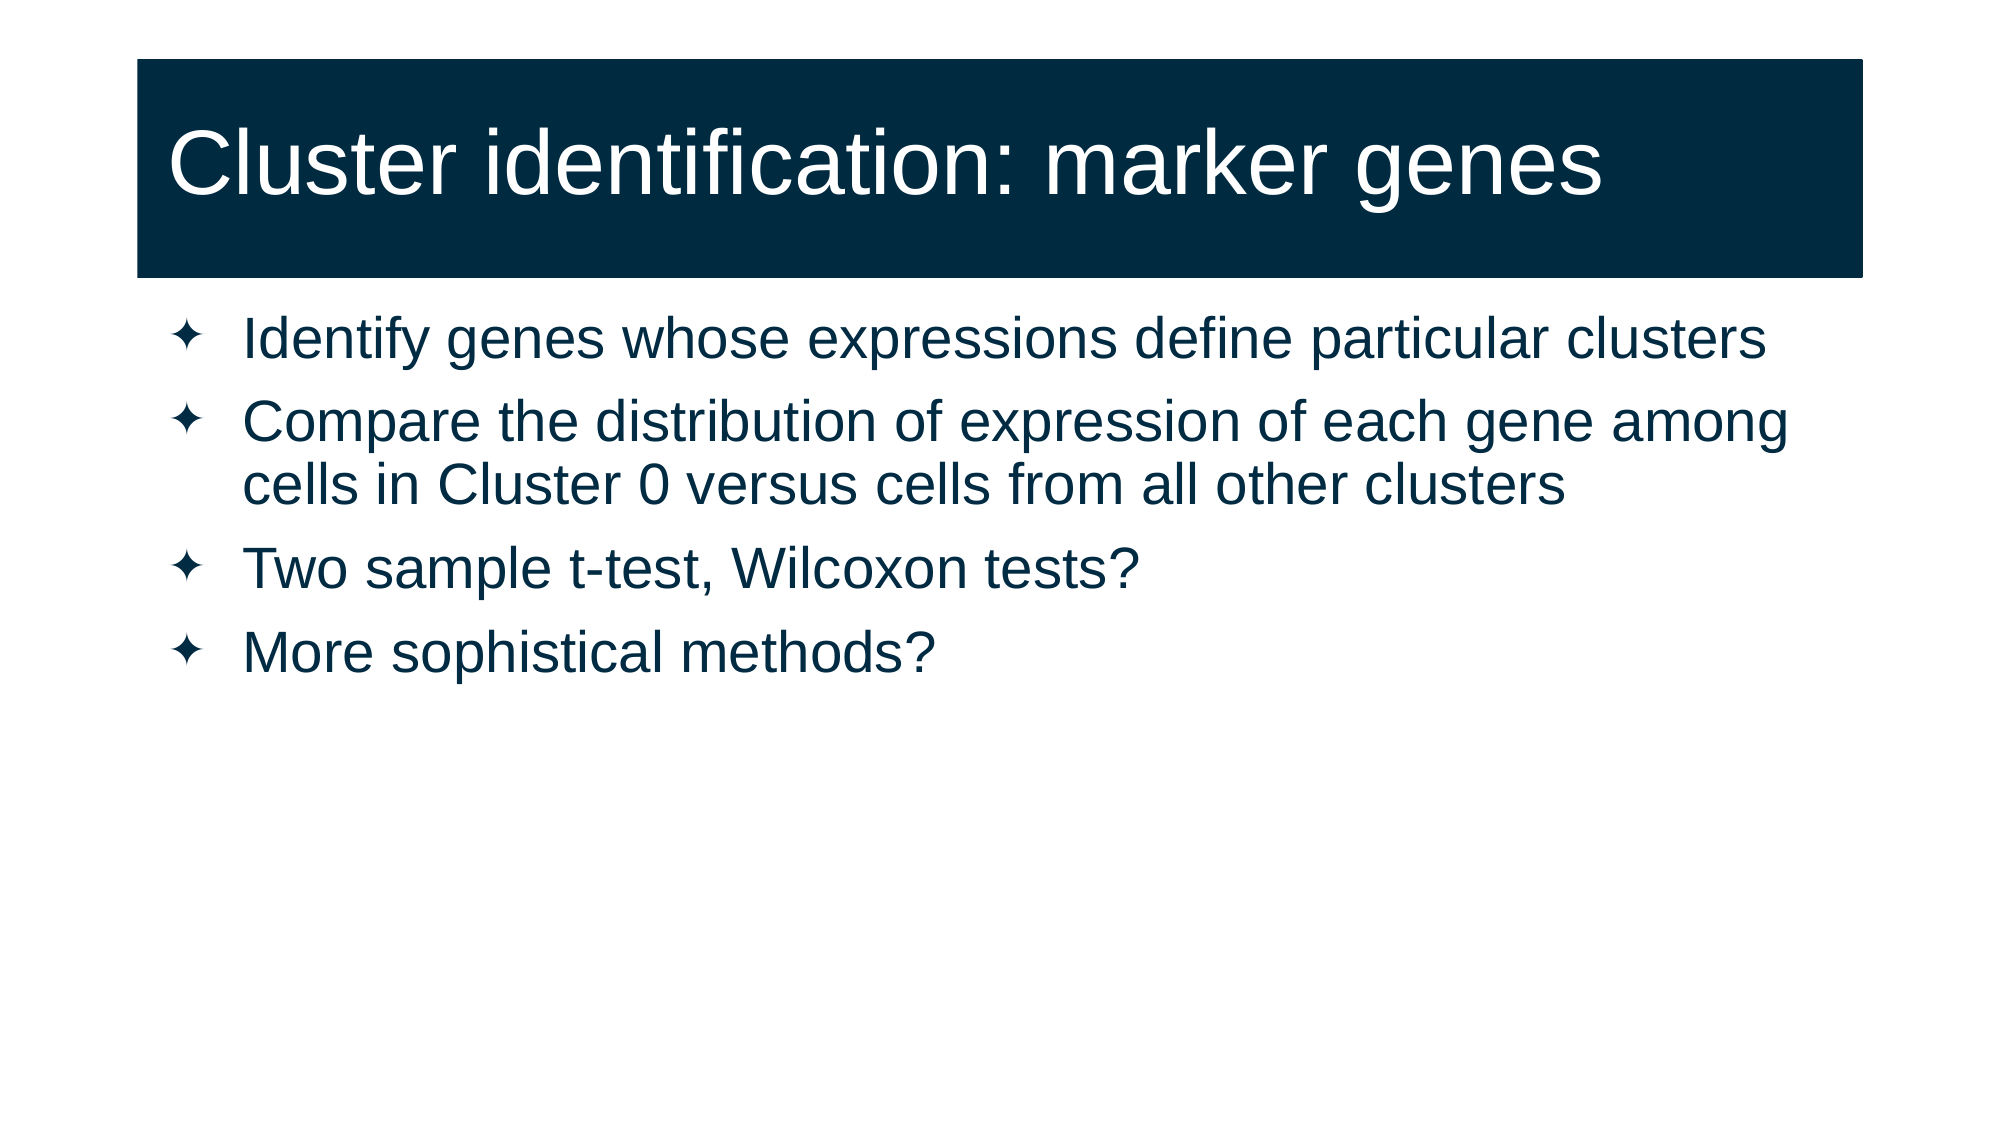

# Cluster identification: marker genes
Identify genes whose expressions define particular clusters
Compare the distribution of expression of each gene among cells in Cluster 0 versus cells from all other clusters
Two sample t-test, Wilcoxon tests?
More sophistical methods?